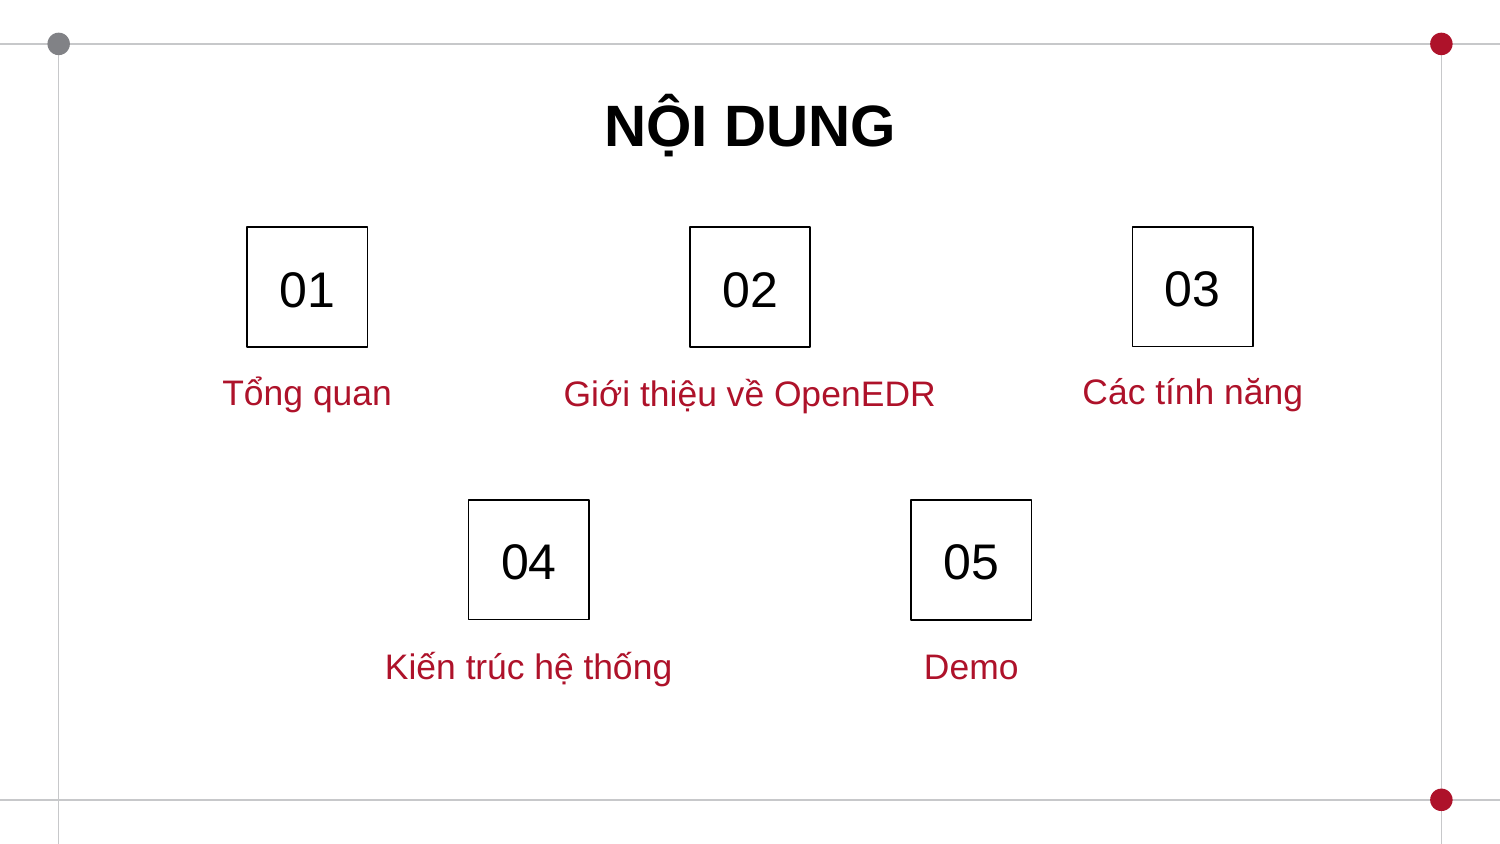

# NỘI DUNG
03
02
01
Các tính năng
Tổng quan
Giới thiệu về OpenEDR
04
05
Kiến trúc hệ thống
Demo